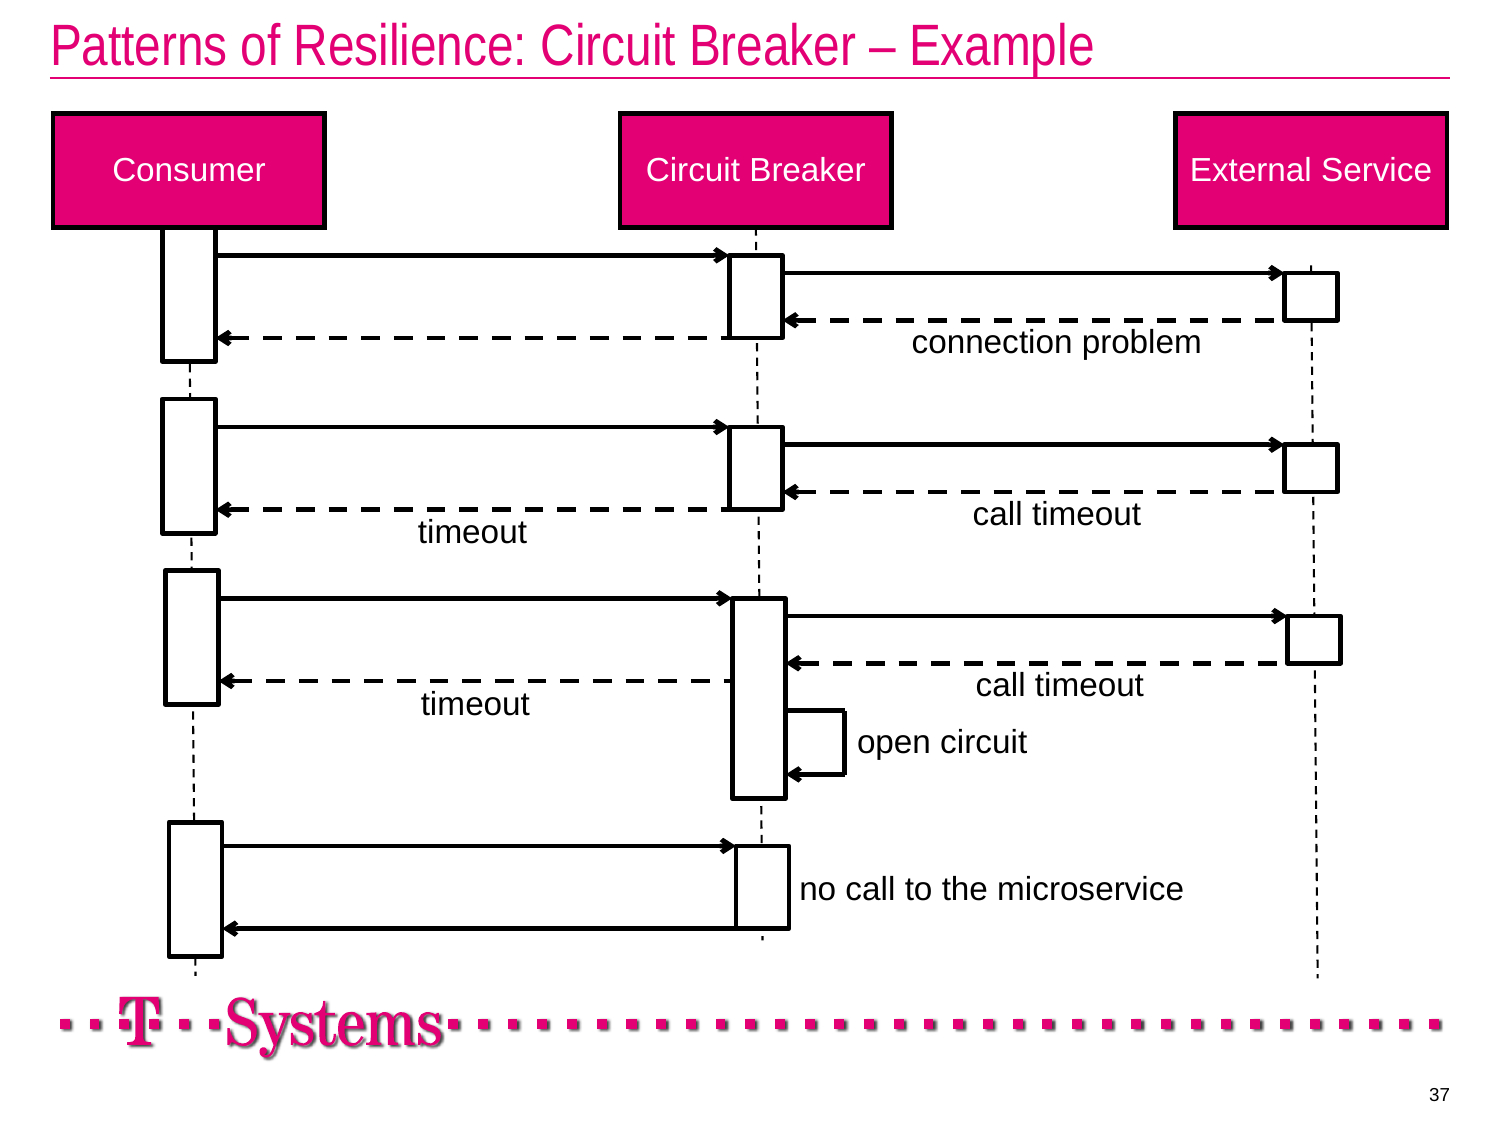

# Patterns of Resilience: Circuit Breaker – Example

Consumer
Circuit Breaker
External Service

connection problem

call timeout
timeout

call timeout
timeout
open circuit

no call to the microservice
37